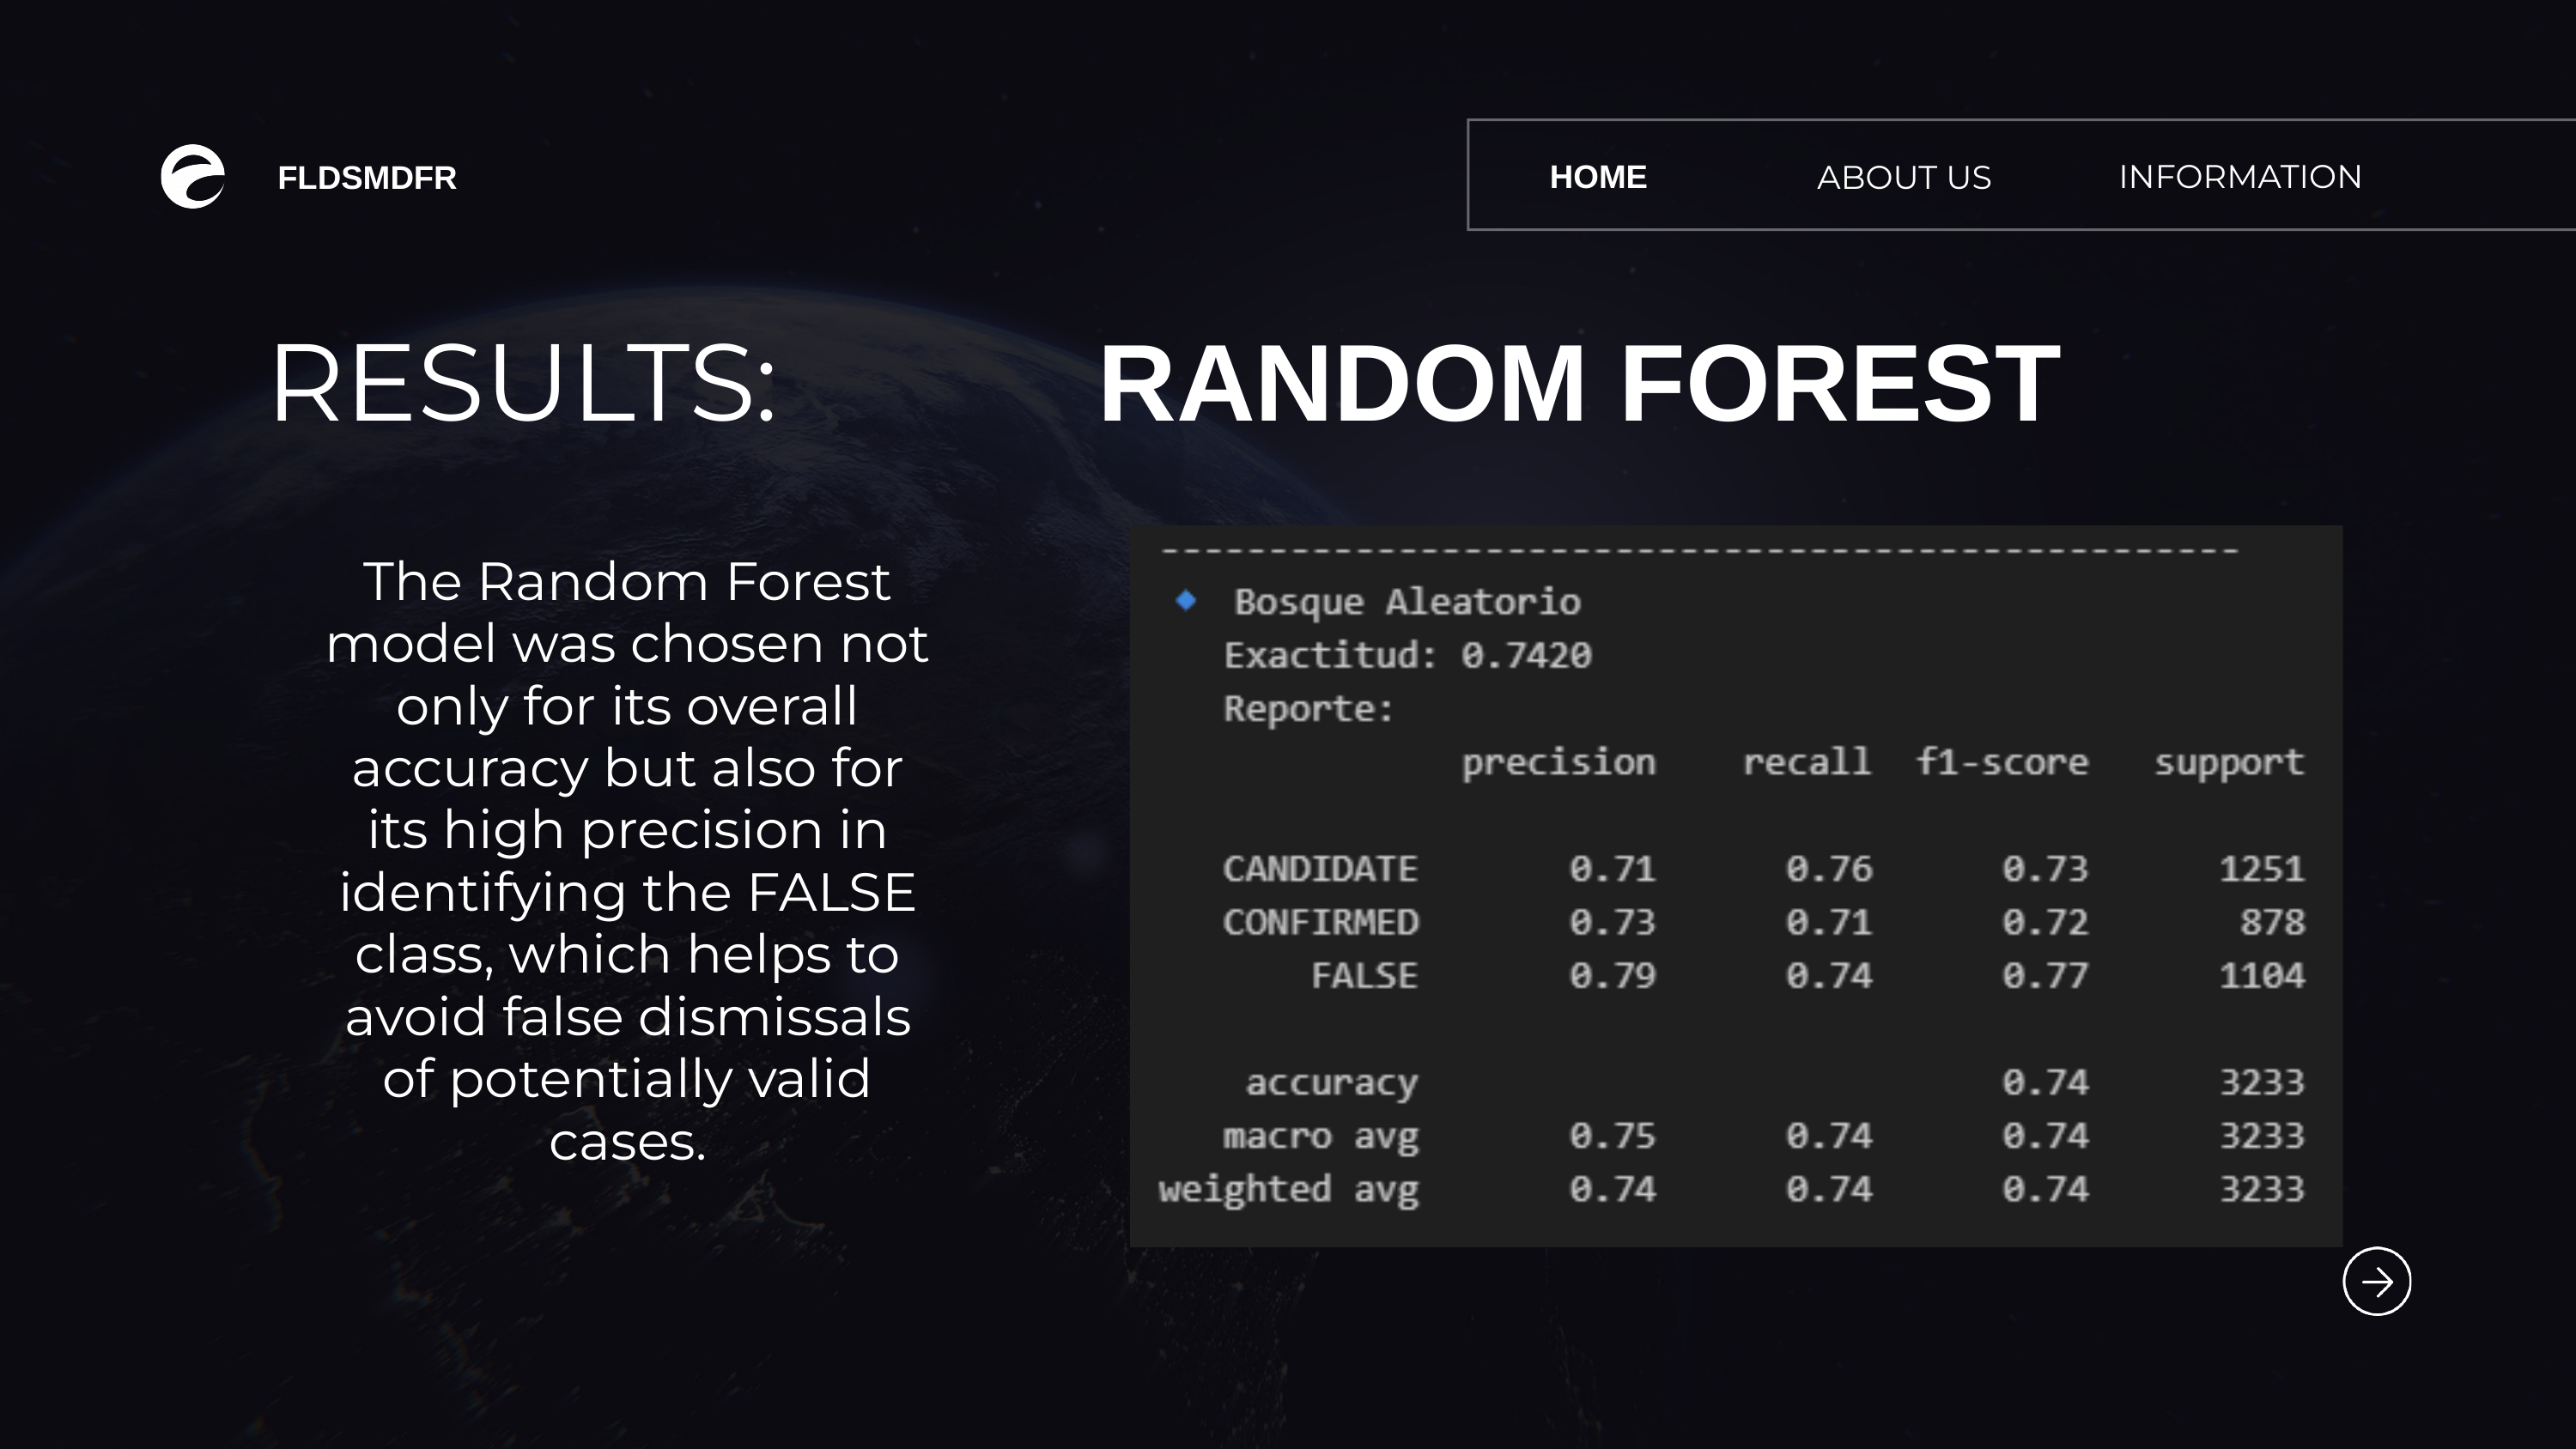

HOME
INFORMATION
ABOUT US
FLDSMDFR
RESULTS:
RANDOM FOREST

The Random Forest model was chosen not only for its overall accuracy but also for its high precision in identifying the FALSE class, which helps to avoid false dismissals of potentially valid cases.